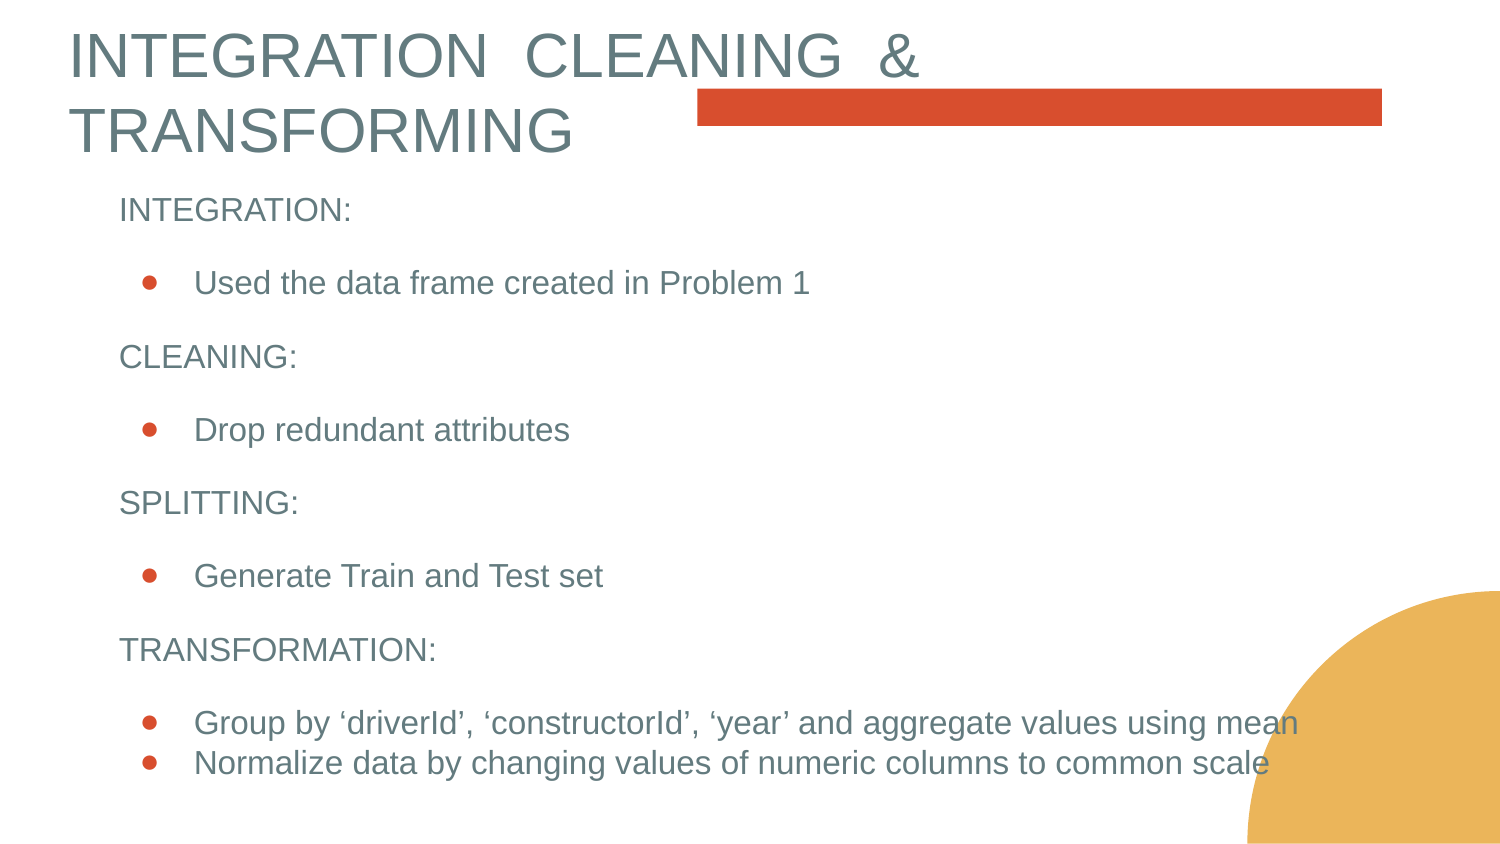

# INTEGRATION  CLEANING  & TRANSFORMING
INTEGRATION:
Used the data frame created in Problem 1
CLEANING:
Drop redundant attributes
SPLITTING:
Generate Train and Test set
TRANSFORMATION:
Group by ‘driverId’, ‘constructorId’, ‘year’ and aggregate values using mean
Normalize data by changing values of numeric columns to common scale